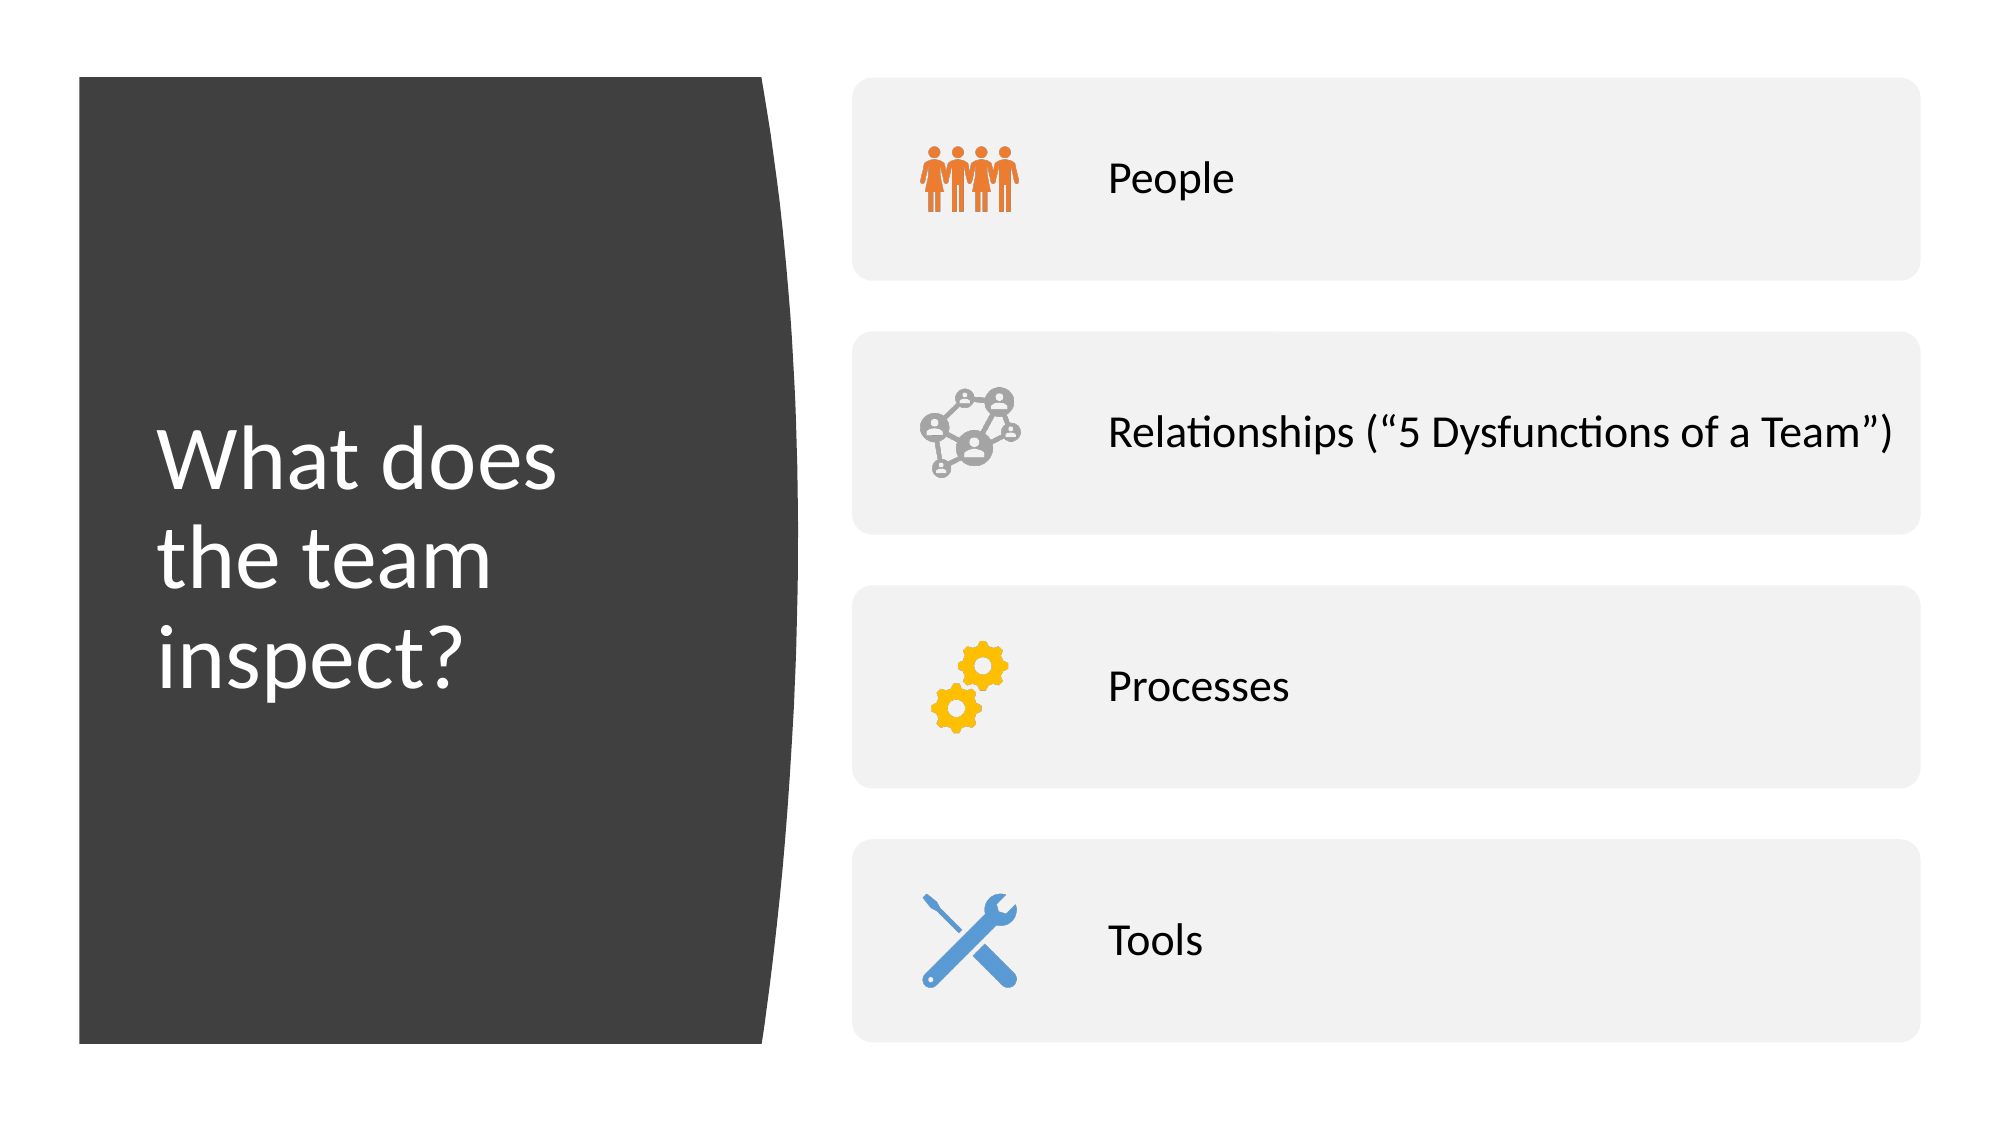

People
Relationships (“5 Dysfunctions of a Team”)
Processes
Tools

# What does the team inspect?